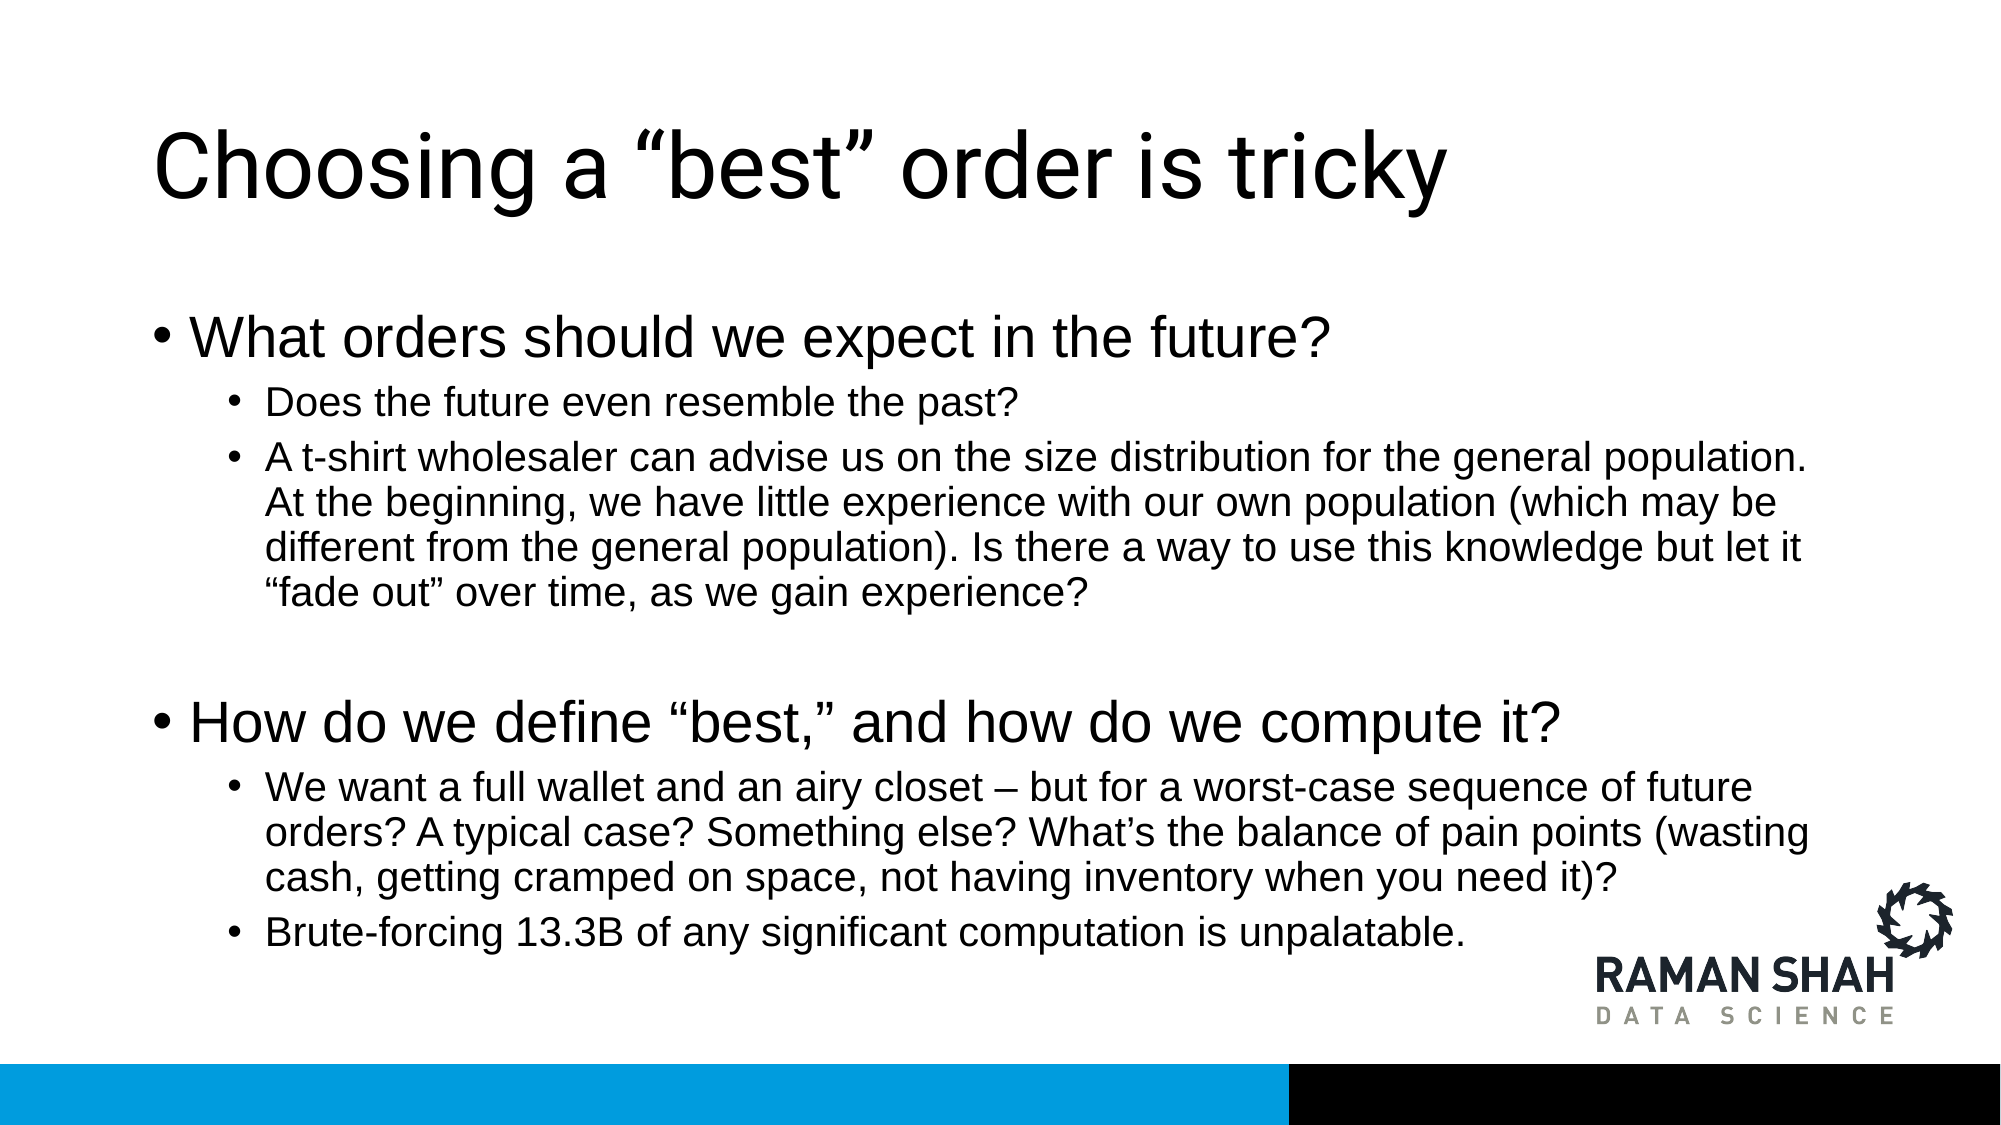

# Choosing a “best” order is tricky
What orders should we expect in the future?
Does the future even resemble the past?
A t-shirt wholesaler can advise us on the size distribution for the general population. At the beginning, we have little experience with our own population (which may be different from the general population). Is there a way to use this knowledge but let it “fade out” over time, as we gain experience?

How do we define “best,” and how do we compute it?
We want a full wallet and an airy closet – but for a worst-case sequence of future orders? A typical case? Something else? What’s the balance of pain points (wasting cash, getting cramped on space, not having inventory when you need it)?
Brute-forcing 13.3B of any significant computation is unpalatable.